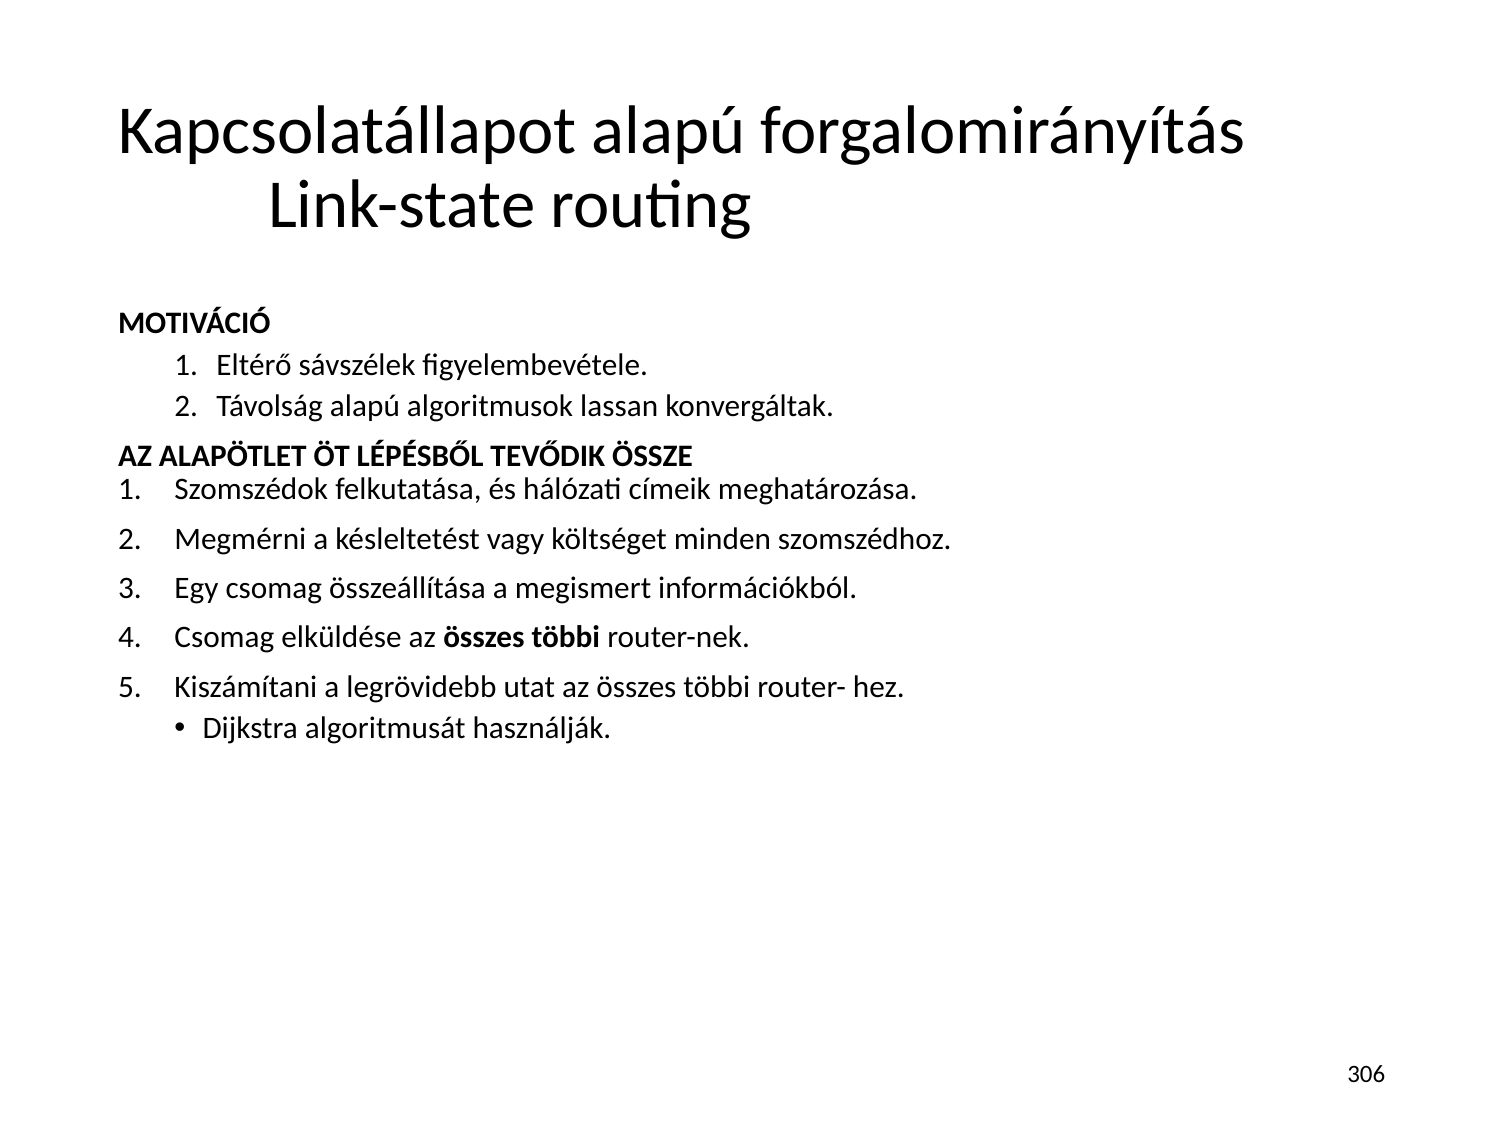

# Kapcsolatállapot alapú forgalomirányítás Link-state routing
Motiváció
Eltérő sávszélek figyelembevétele.
Távolság alapú algoritmusok lassan konvergáltak.
Az alapötlet öt lépésből tevődik össze
Szomszédok felkutatása, és hálózati címeik meghatározása.
Megmérni a késleltetést vagy költséget minden szomszédhoz.
Egy csomag összeállítása a megismert információkból.
Csomag elküldése az összes többi router-nek.
Kiszámítani a legrövidebb utat az összes többi router- hez.
Dijkstra algoritmusát használják.
306